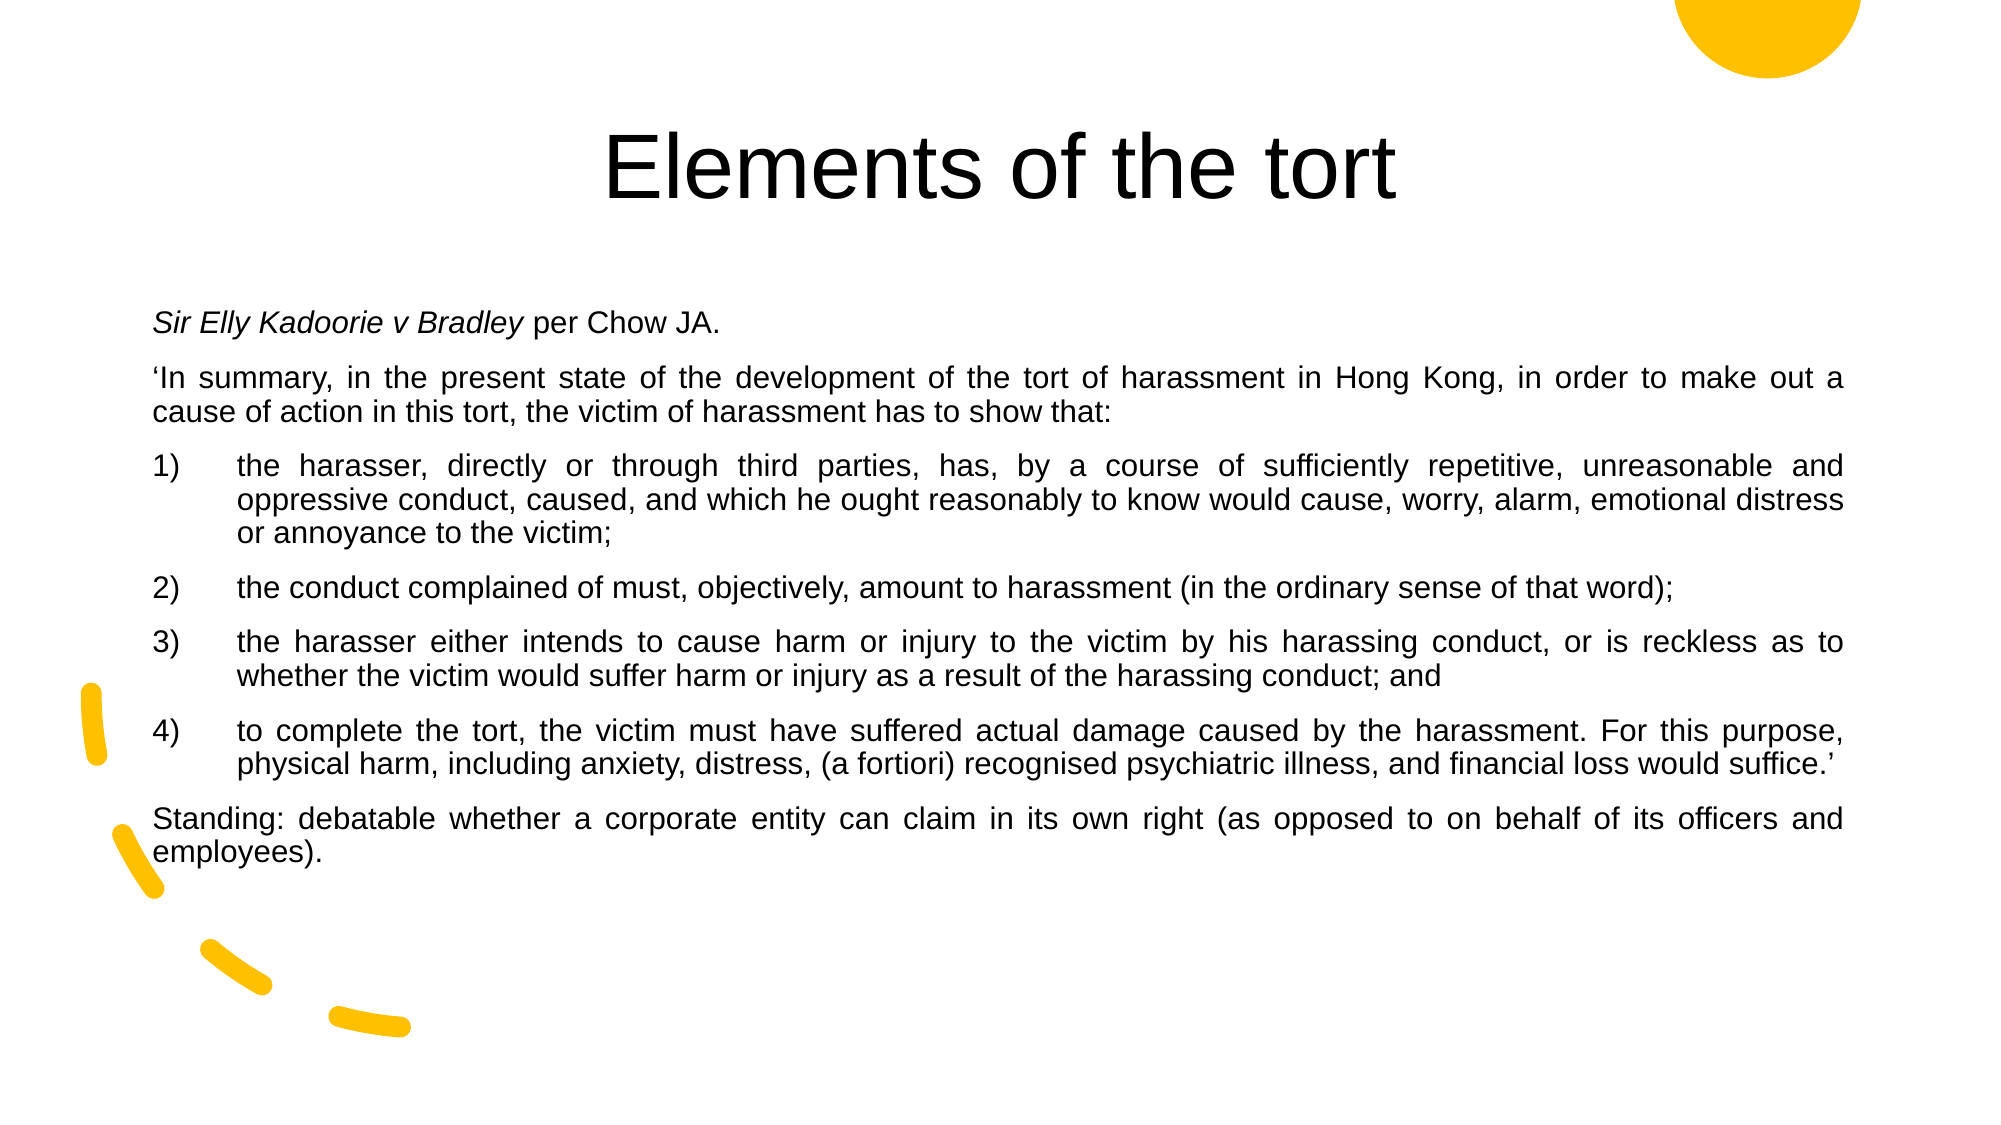

# Elements of the tort
Sir Elly Kadoorie v Bradley per Chow JA.
‘In summary, in the present state of the development of the tort of harassment in Hong Kong, in order to make out a cause of action in this tort, the victim of harassment has to show that:
the harasser, directly or through third parties, has, by a course of sufficiently repetitive, unreasonable and oppressive conduct, caused, and which he ought reasonably to know would cause, worry, alarm, emotional distress or annoyance to the victim;
the conduct complained of must, objectively, amount to harassment (in the ordinary sense of that word);
the harasser either intends to cause harm or injury to the victim by his harassing conduct, or is reckless as to whether the victim would suffer harm or injury as a result of the harassing conduct; and
to complete the tort, the victim must have suffered actual damage caused by the harassment. For this purpose, physical harm, including anxiety, distress, (a fortiori) recognised psychiatric illness, and financial loss would suffice.’
Standing: debatable whether a corporate entity can claim in its own right (as opposed to on behalf of its officers and employees).